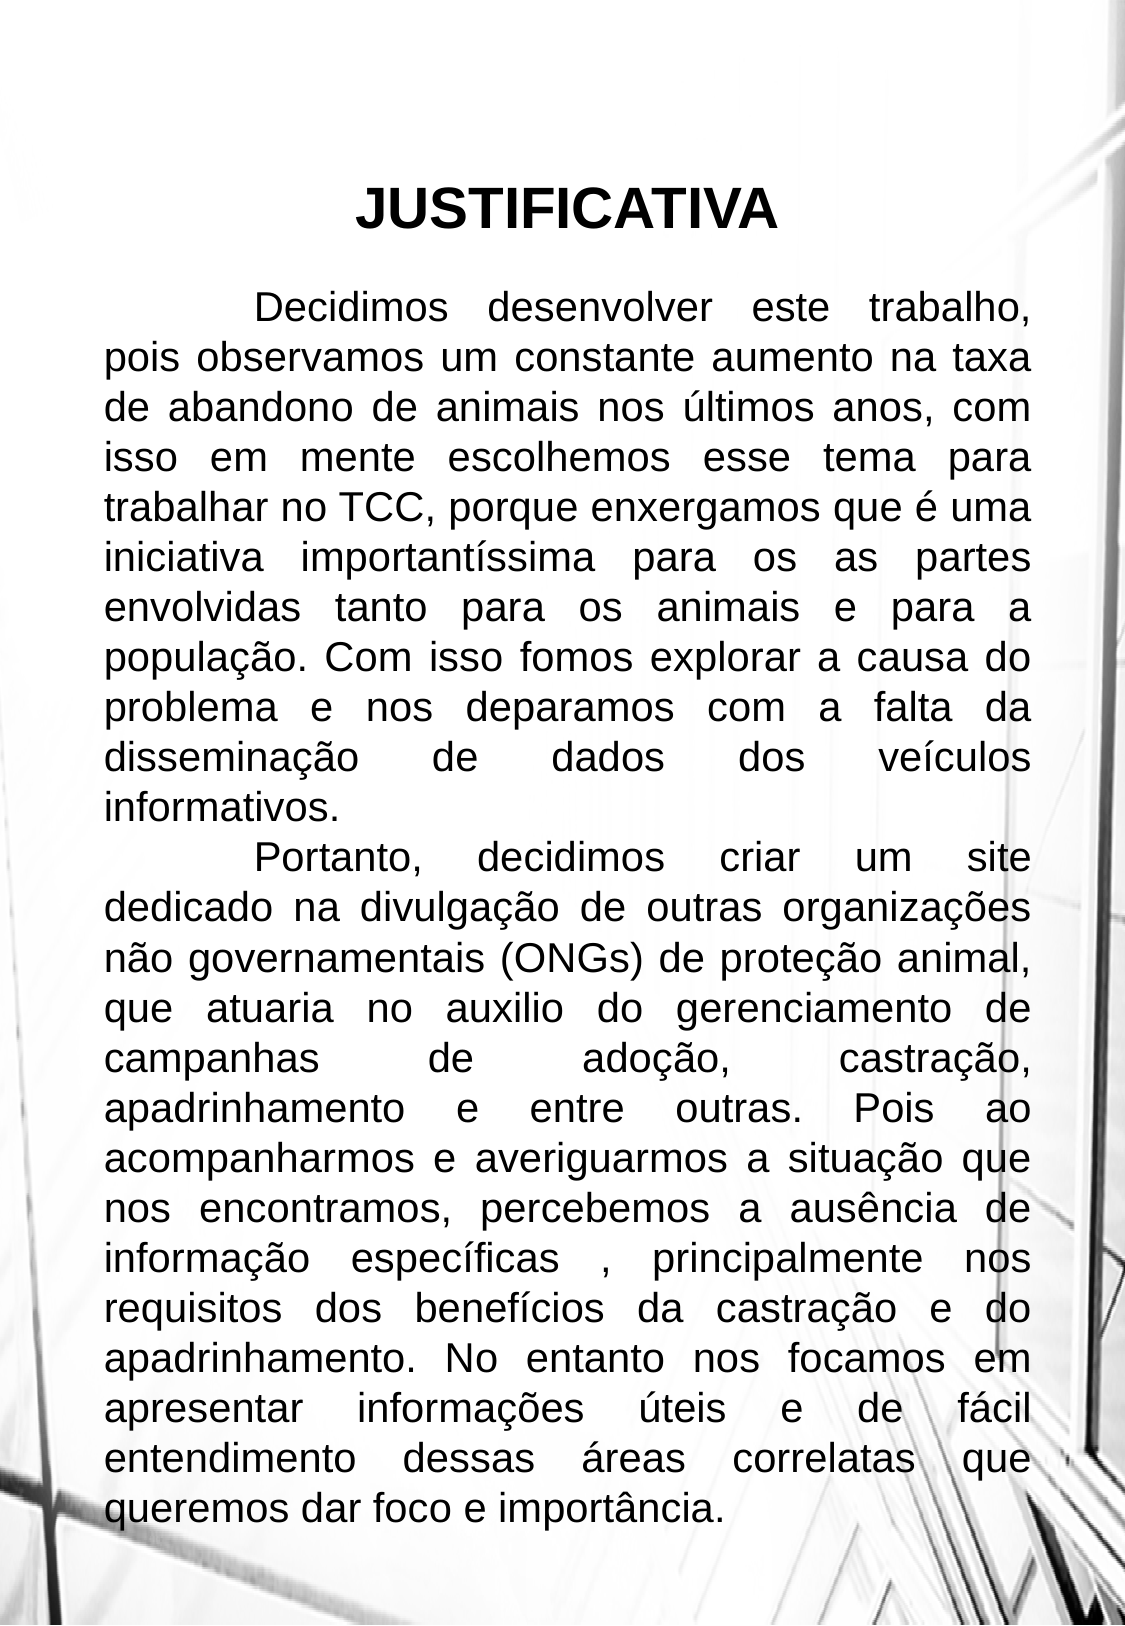

JUSTIFICATIVA

	Decidimos desenvolver este trabalho, pois observamos um constante aumento na taxa de abandono de animais nos últimos anos, com isso em mente escolhemos esse tema para trabalhar no TCC, porque enxergamos que é uma iniciativa importantíssima para os as partes envolvidas tanto para os animais e para a população. Com isso fomos explorar a causa do problema e nos deparamos com a falta da disseminação de dados dos veículos informativos.
	Portanto, decidimos criar um site dedicado na divulgação de outras organizações não governamentais (ONGs) de proteção animal, que atuaria no auxilio do gerenciamento de campanhas de adoção, castração, apadrinhamento e entre outras. Pois ao acompanharmos e averiguarmos a situação que nos encontramos, percebemos a ausência de informação específicas , principalmente nos requisitos dos benefícios da castração e do apadrinhamento. No entanto nos focamos em apresentar informações úteis e de fácil entendimento dessas áreas correlatas que queremos dar foco e importância.